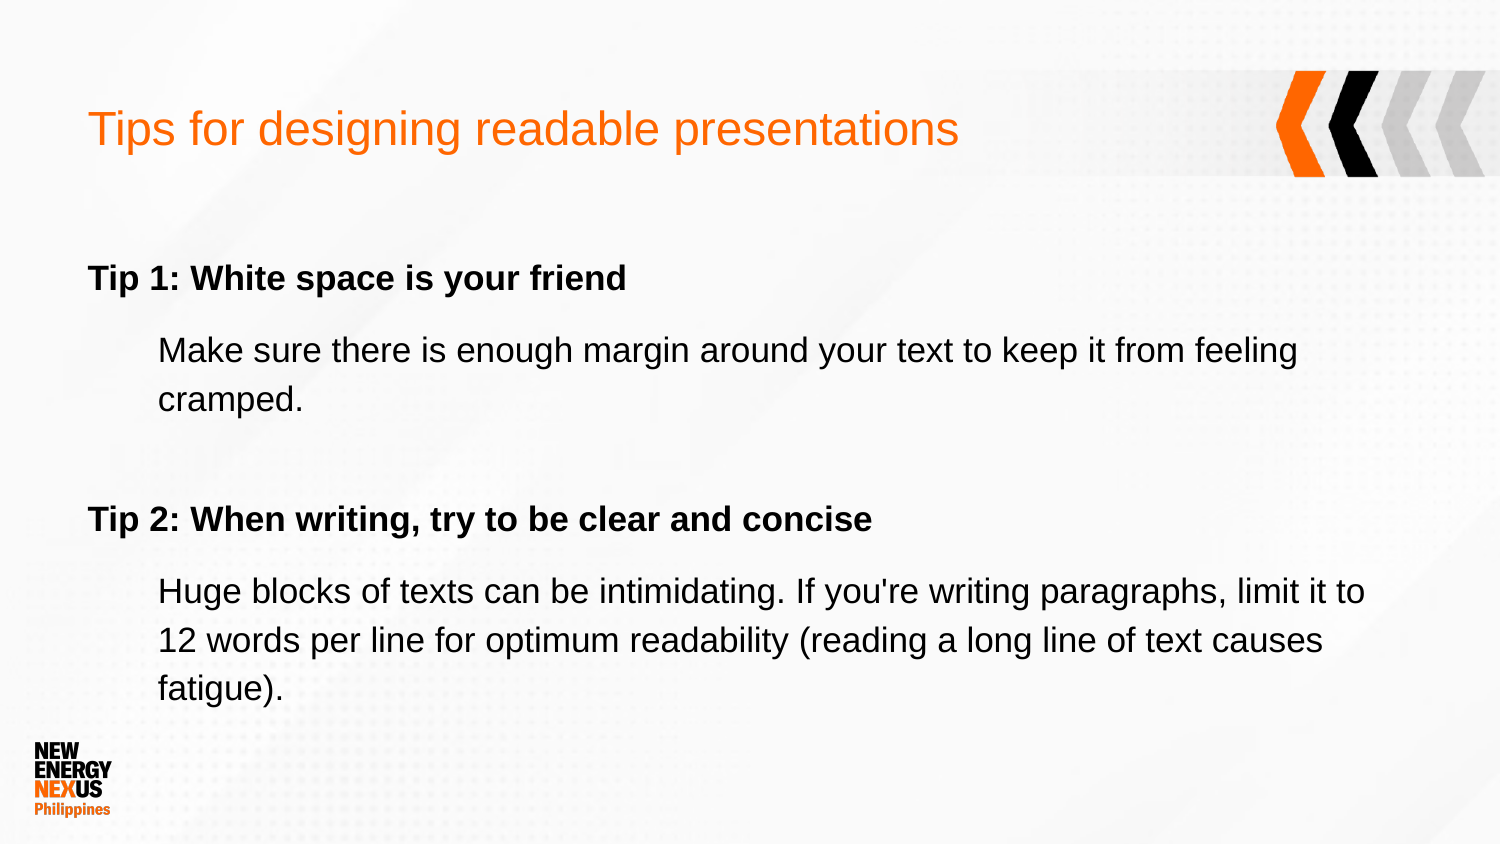

# Tips for designing readable presentations
Tip 1: White space is your friend
Make sure there is enough margin around your text to keep it from feeling cramped.
Tip 2: When writing, try to be clear and concise
Huge blocks of texts can be intimidating. If you're writing paragraphs, limit it to 12 words per line for optimum readability (reading a long line of text causes fatigue).